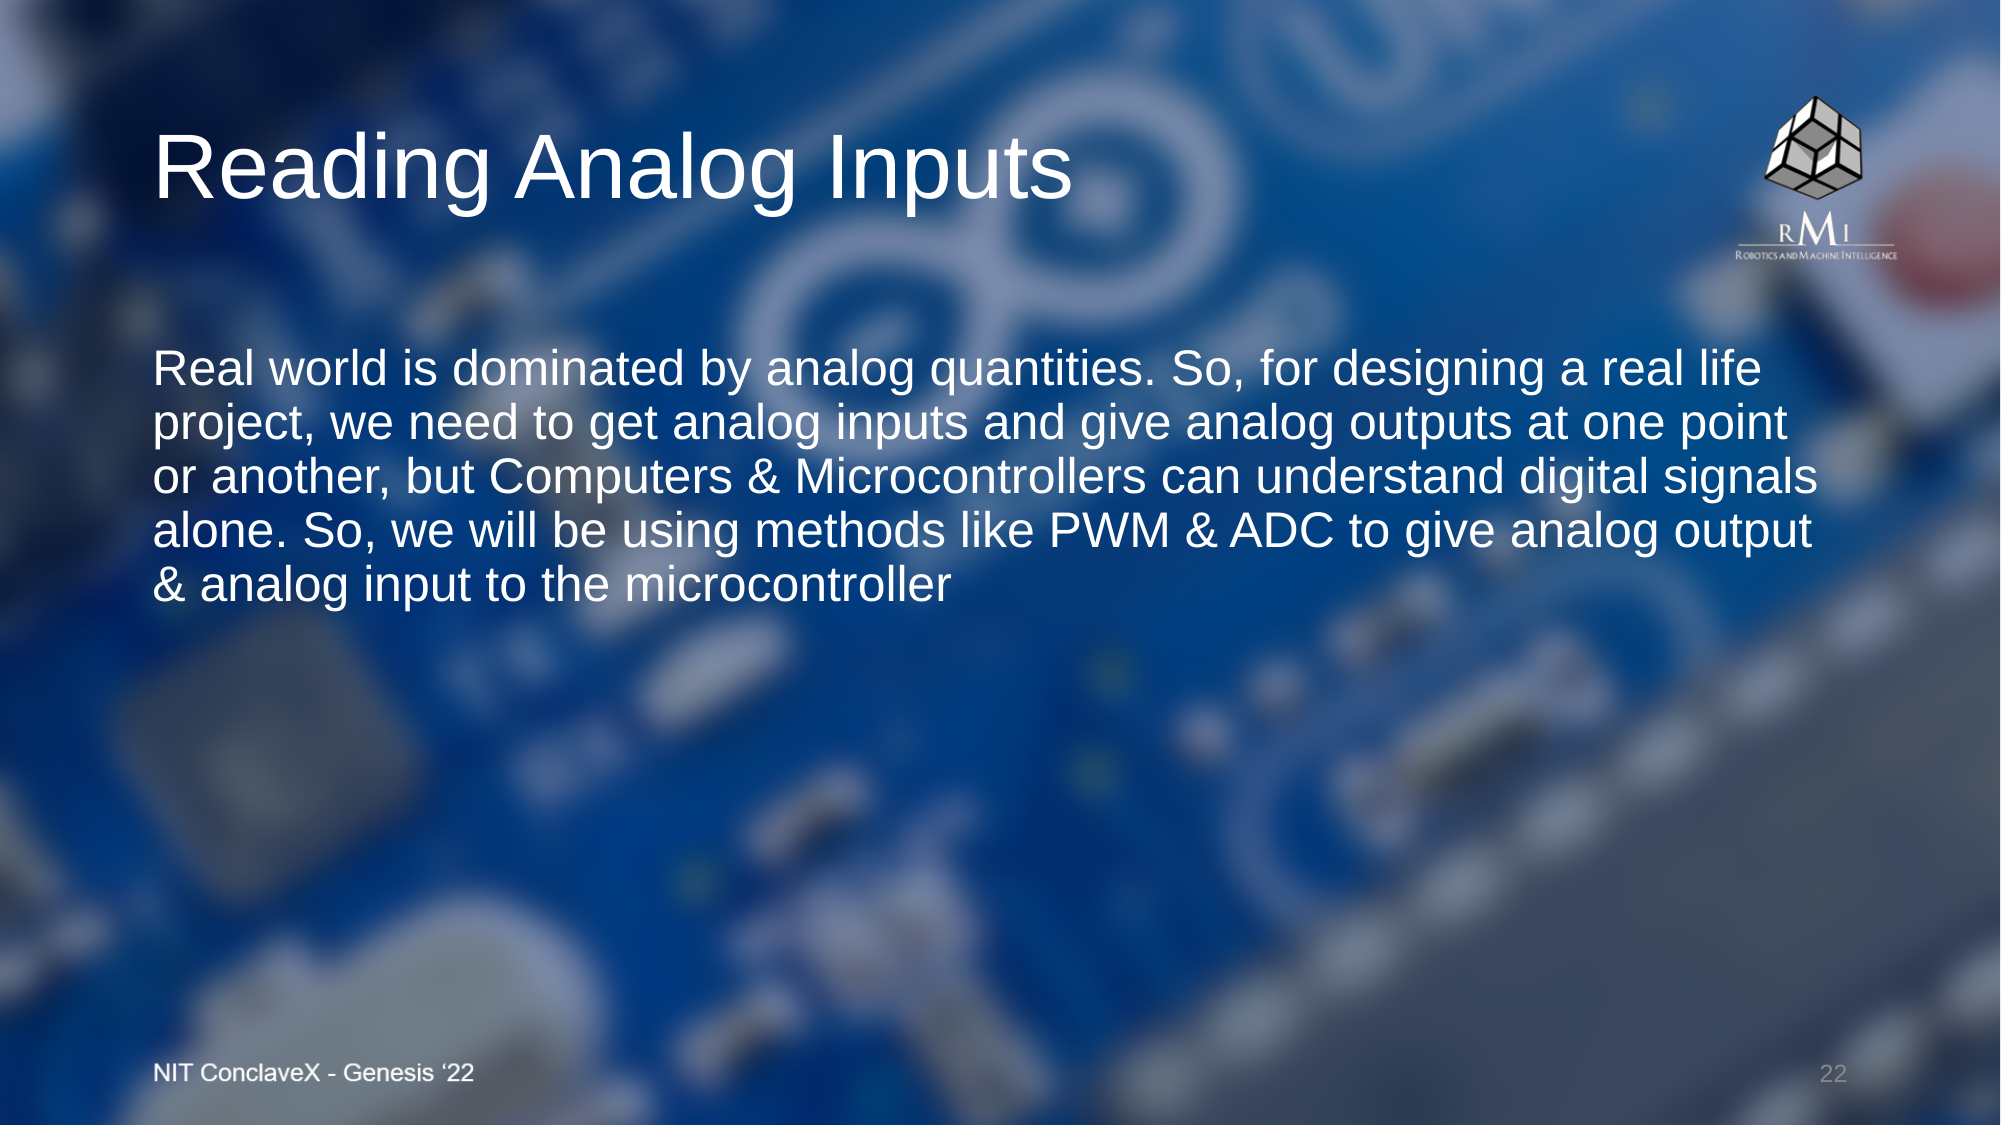

# Reading Analog Inputs
Real world is dominated by analog quantities. So, for designing a real life project, we need to get analog inputs and give analog outputs at one point or another, but Computers & Microcontrollers can understand digital signals alone. So, we will be using methods like PWM & ADC to give analog output & analog input to the microcontroller
22